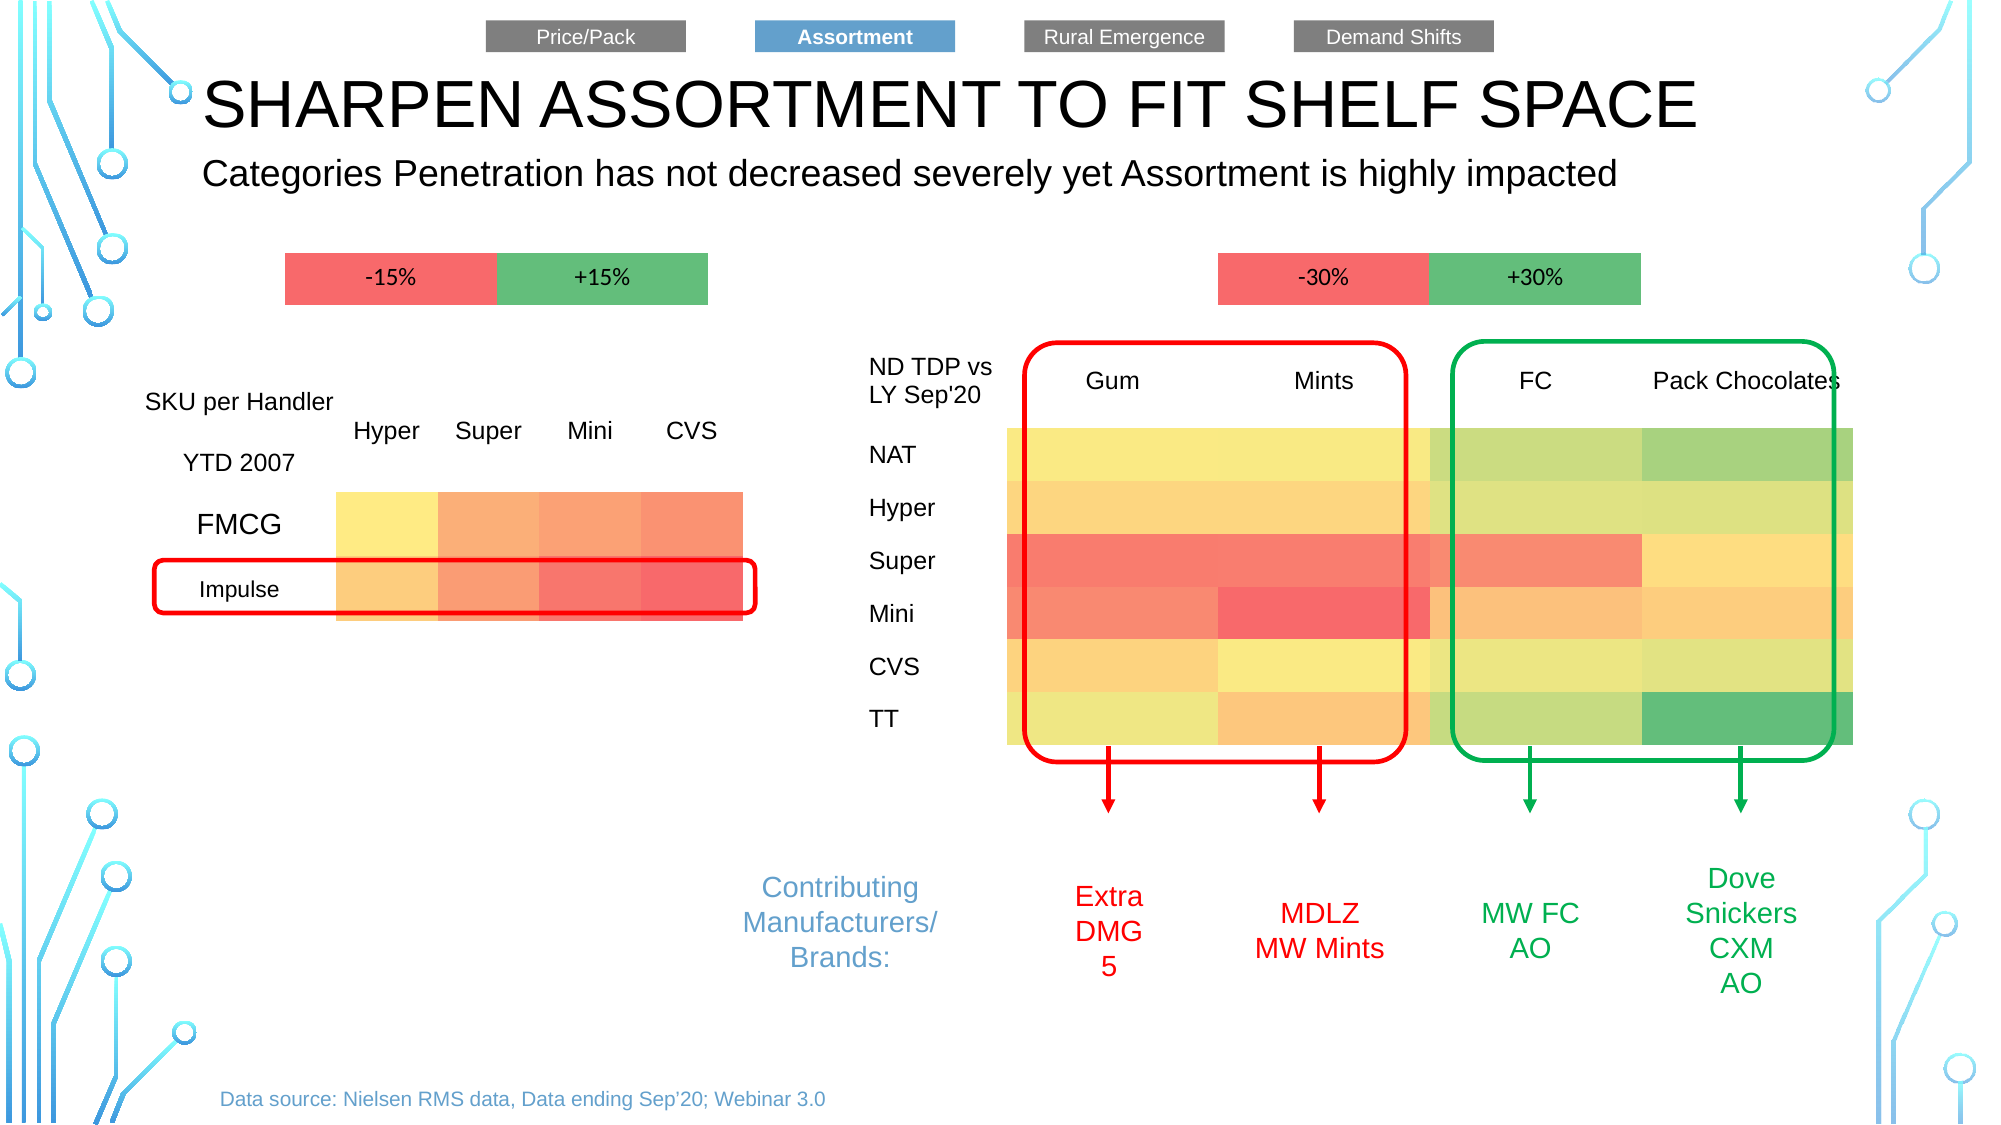

Price/Pack
Assortment
Rural Emergence
Demand Shifts
SHARPEN ASSORTMENT TO FIT SHELF SPACE
Categories Penetration has not decreased severely yet Assortment is highly impacted
| -15% | +15% |
| --- | --- |
| -30% | +30% |
| --- | --- |
| ND TDP vs LY Sep'20 | Gum | Mints | FC | Pack Chocolates |
| --- | --- | --- | --- | --- |
| NAT |  |  |  |  |
| Hyper |  |  |  |  |
| Super |  |  |  |  |
| Mini |  |  |  |  |
| CVS |  |  |  |  |
| TT |  |  |  |  |

| SKU per Handler | Hyper | Super | Mini | CVS |
| --- | --- | --- | --- | --- |
| YTD 2007 |  |  |  |  |
| FMCG |  |  |  |  |
| Impulse |  |  |  |  |

Contributing Manufacturers/
Brands:
Extra
DMG
5
MDLZ
MW Mints
MW FC
AO
Dove
Snickers
CXM
AO
Data source: Nielsen RMS data, Data ending Sep’20; Webinar 3.0